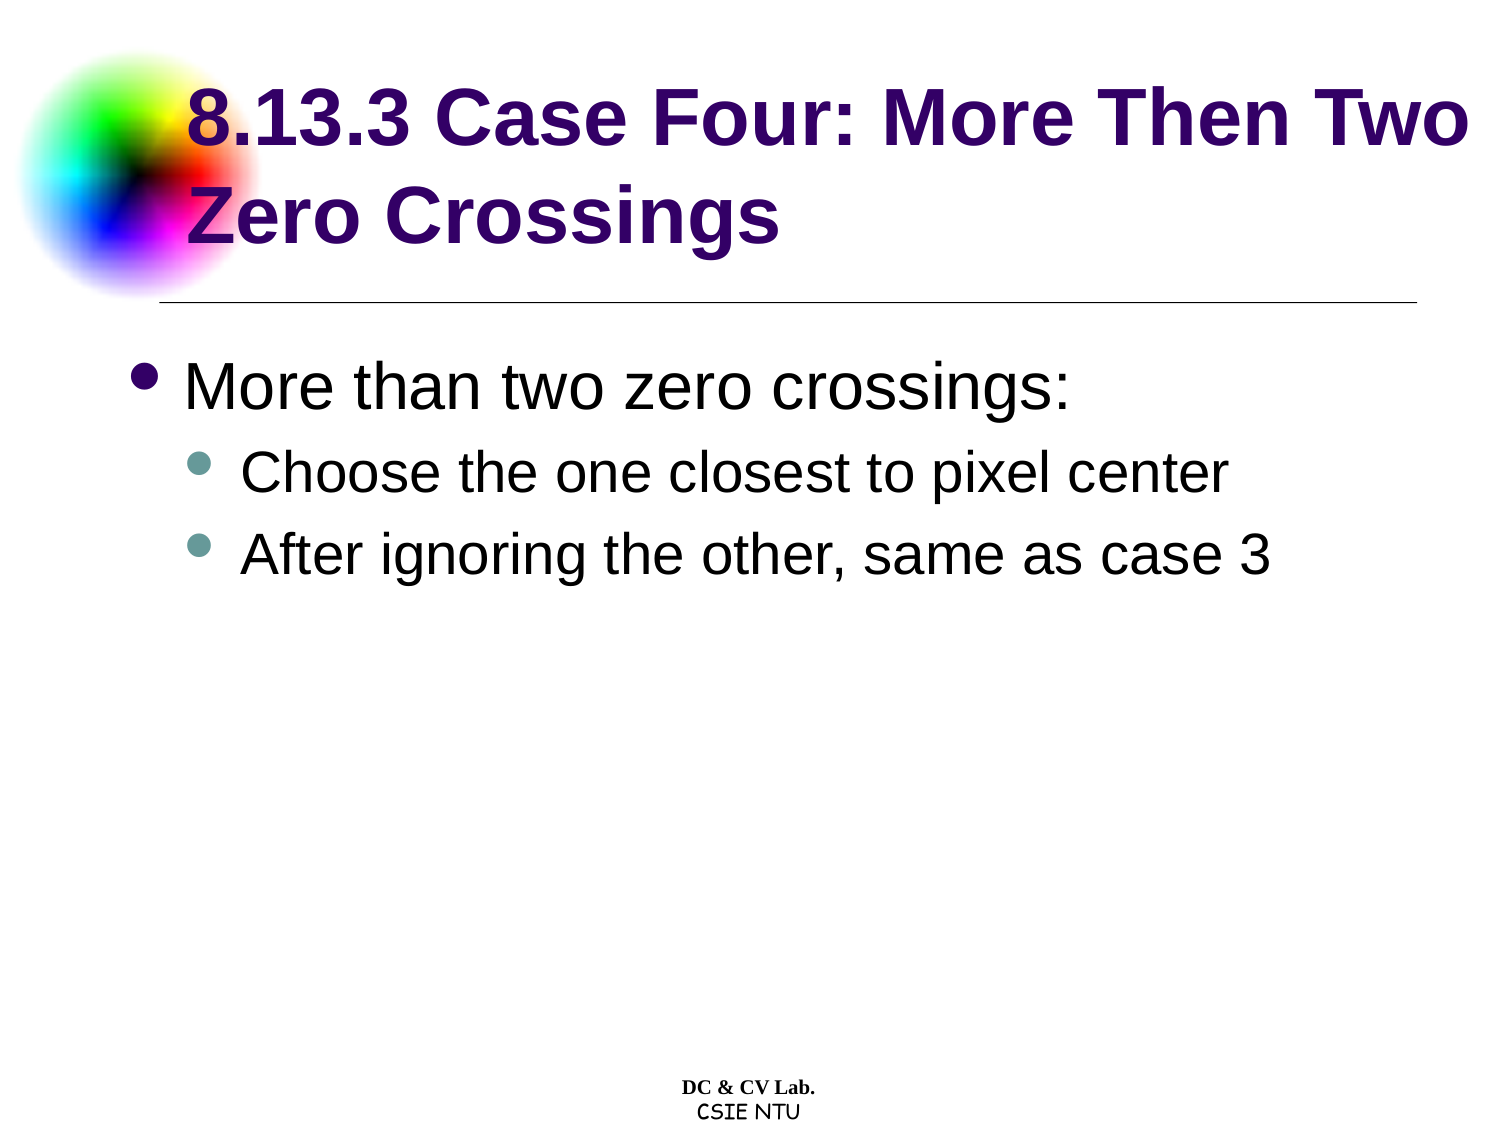

# 8.13.3 Case Four: More Then Two Zero Crossings
More than two zero crossings:
Choose the one closest to pixel center
After ignoring the other, same as case 3

DC & CV Lab.
CSIE NTU